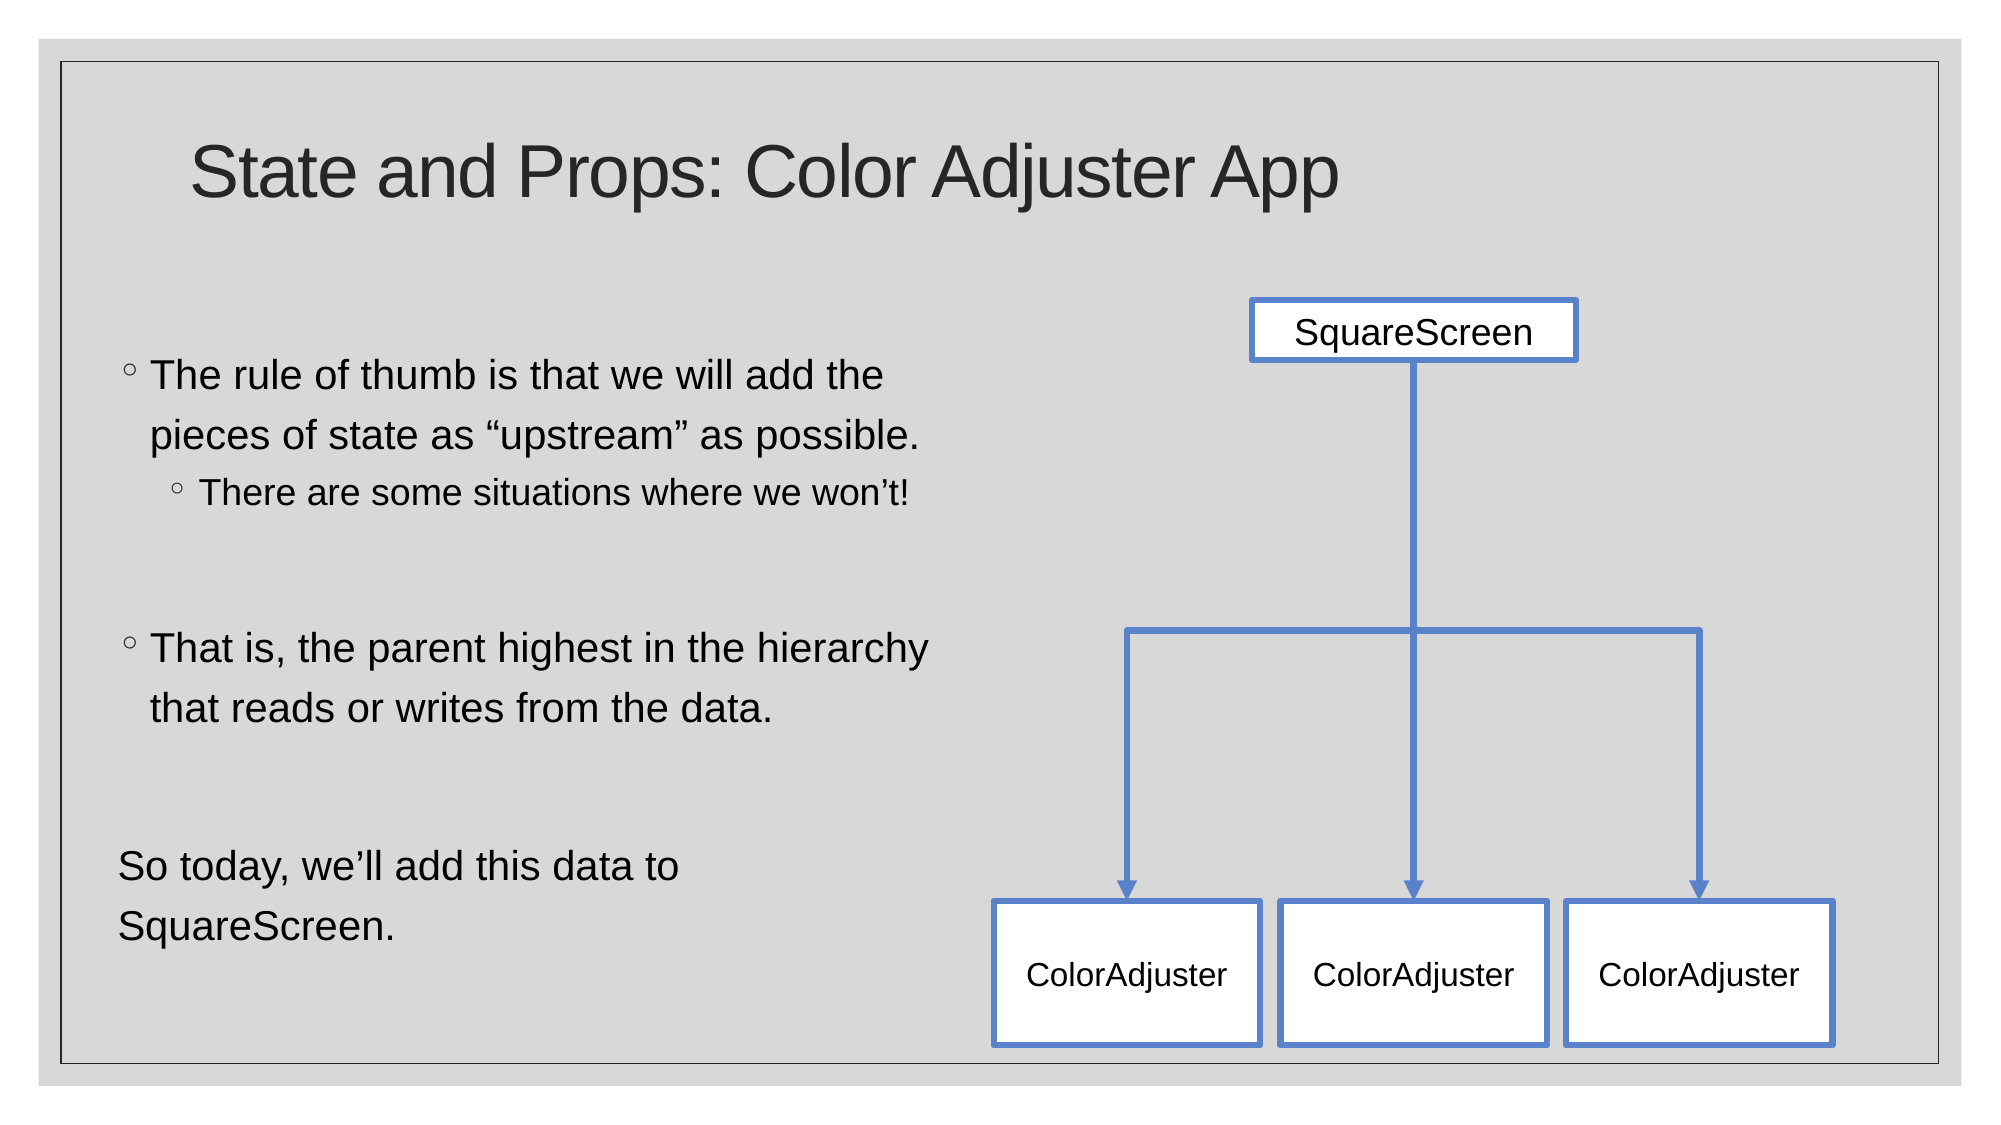

# State and Props: Color Adjuster App
SquareScreen
The rule of thumb is that we will add the pieces of state as “upstream” as possible.
There are some situations where we won’t!

That is, the parent highest in the hierarchy that reads or writes from the data.

So today, we’ll add this data to SquareScreen.

ColorAdjuster

ColorAdjuster

ColorAdjuster